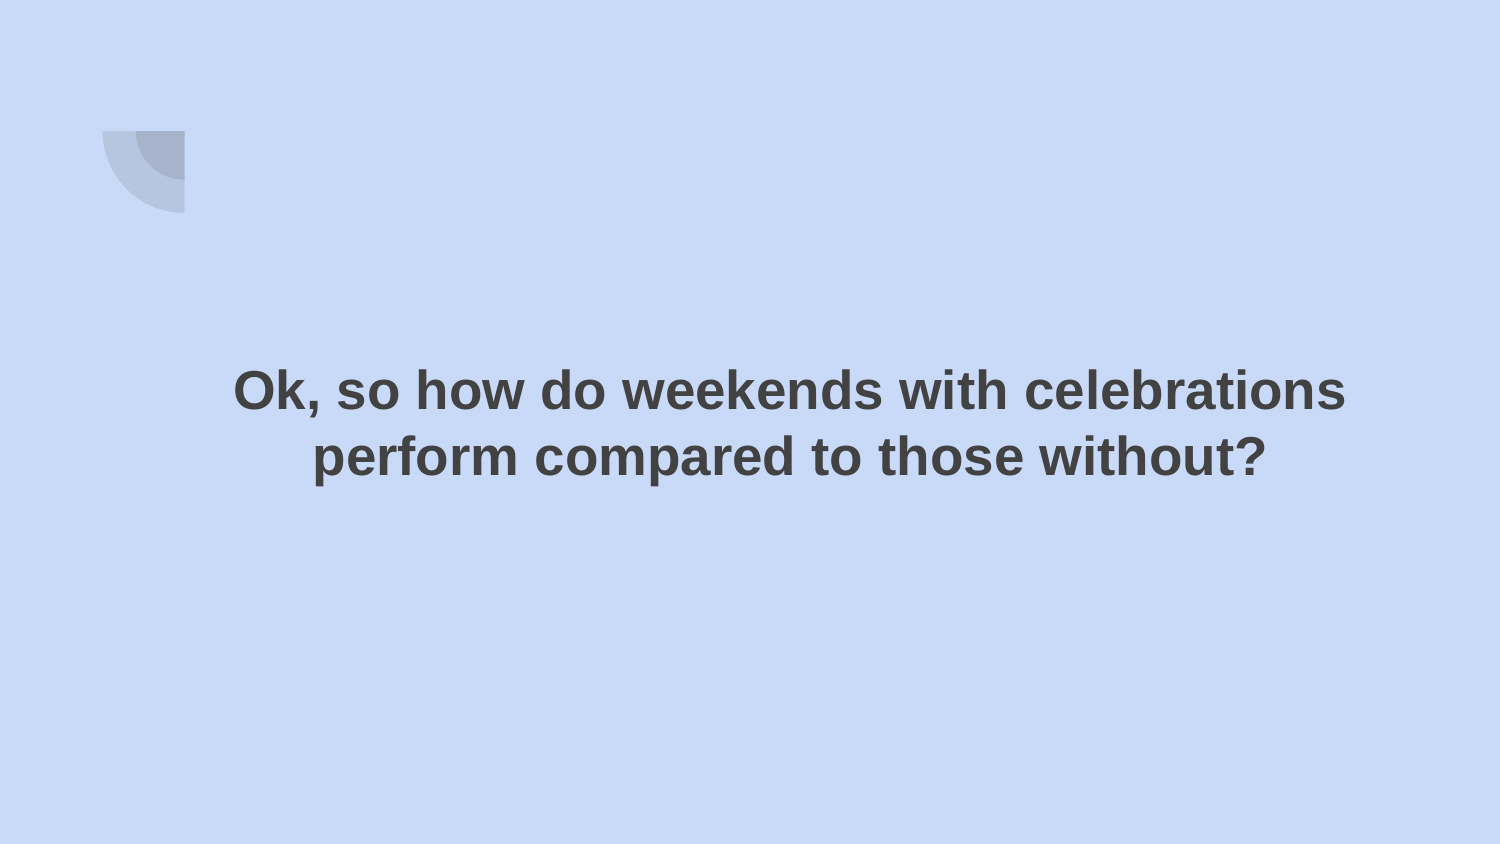

# Ok, so how do weekends with celebrations perform compared to those without?